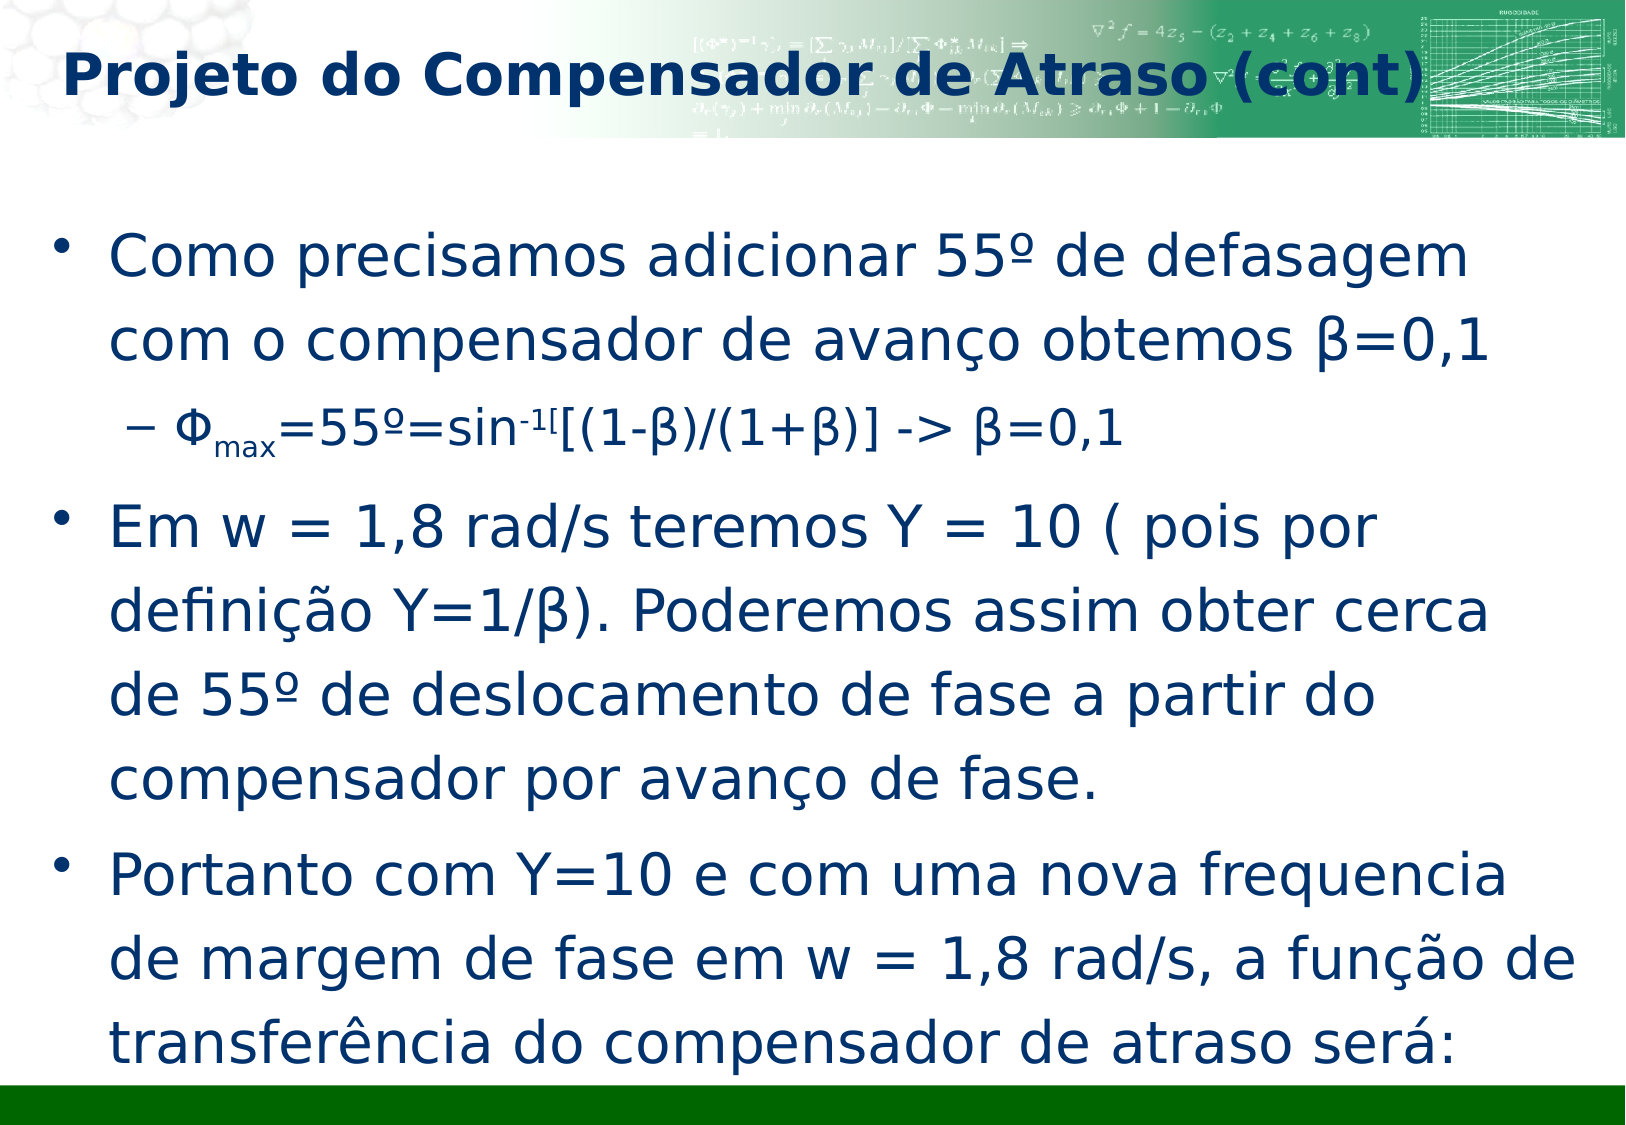

# Projeto do Compensador de Atraso (cont)
Como precisamos adicionar 55º de defasagem com o compensador de avanço obtemos β=0,1
Φmax=55º=sin-1[[(1-β)/(1+β)] -> β=0,1
Em w = 1,8 rad/s teremos Y = 10 ( pois por definição Y=1/β). Poderemos assim obter cerca de 55º de deslocamento de fase a partir do compensador por avanço de fase.
Portanto com Y=10 e com uma nova frequencia de margem de fase em w = 1,8 rad/s, a função de transferência do compensador de atraso será: